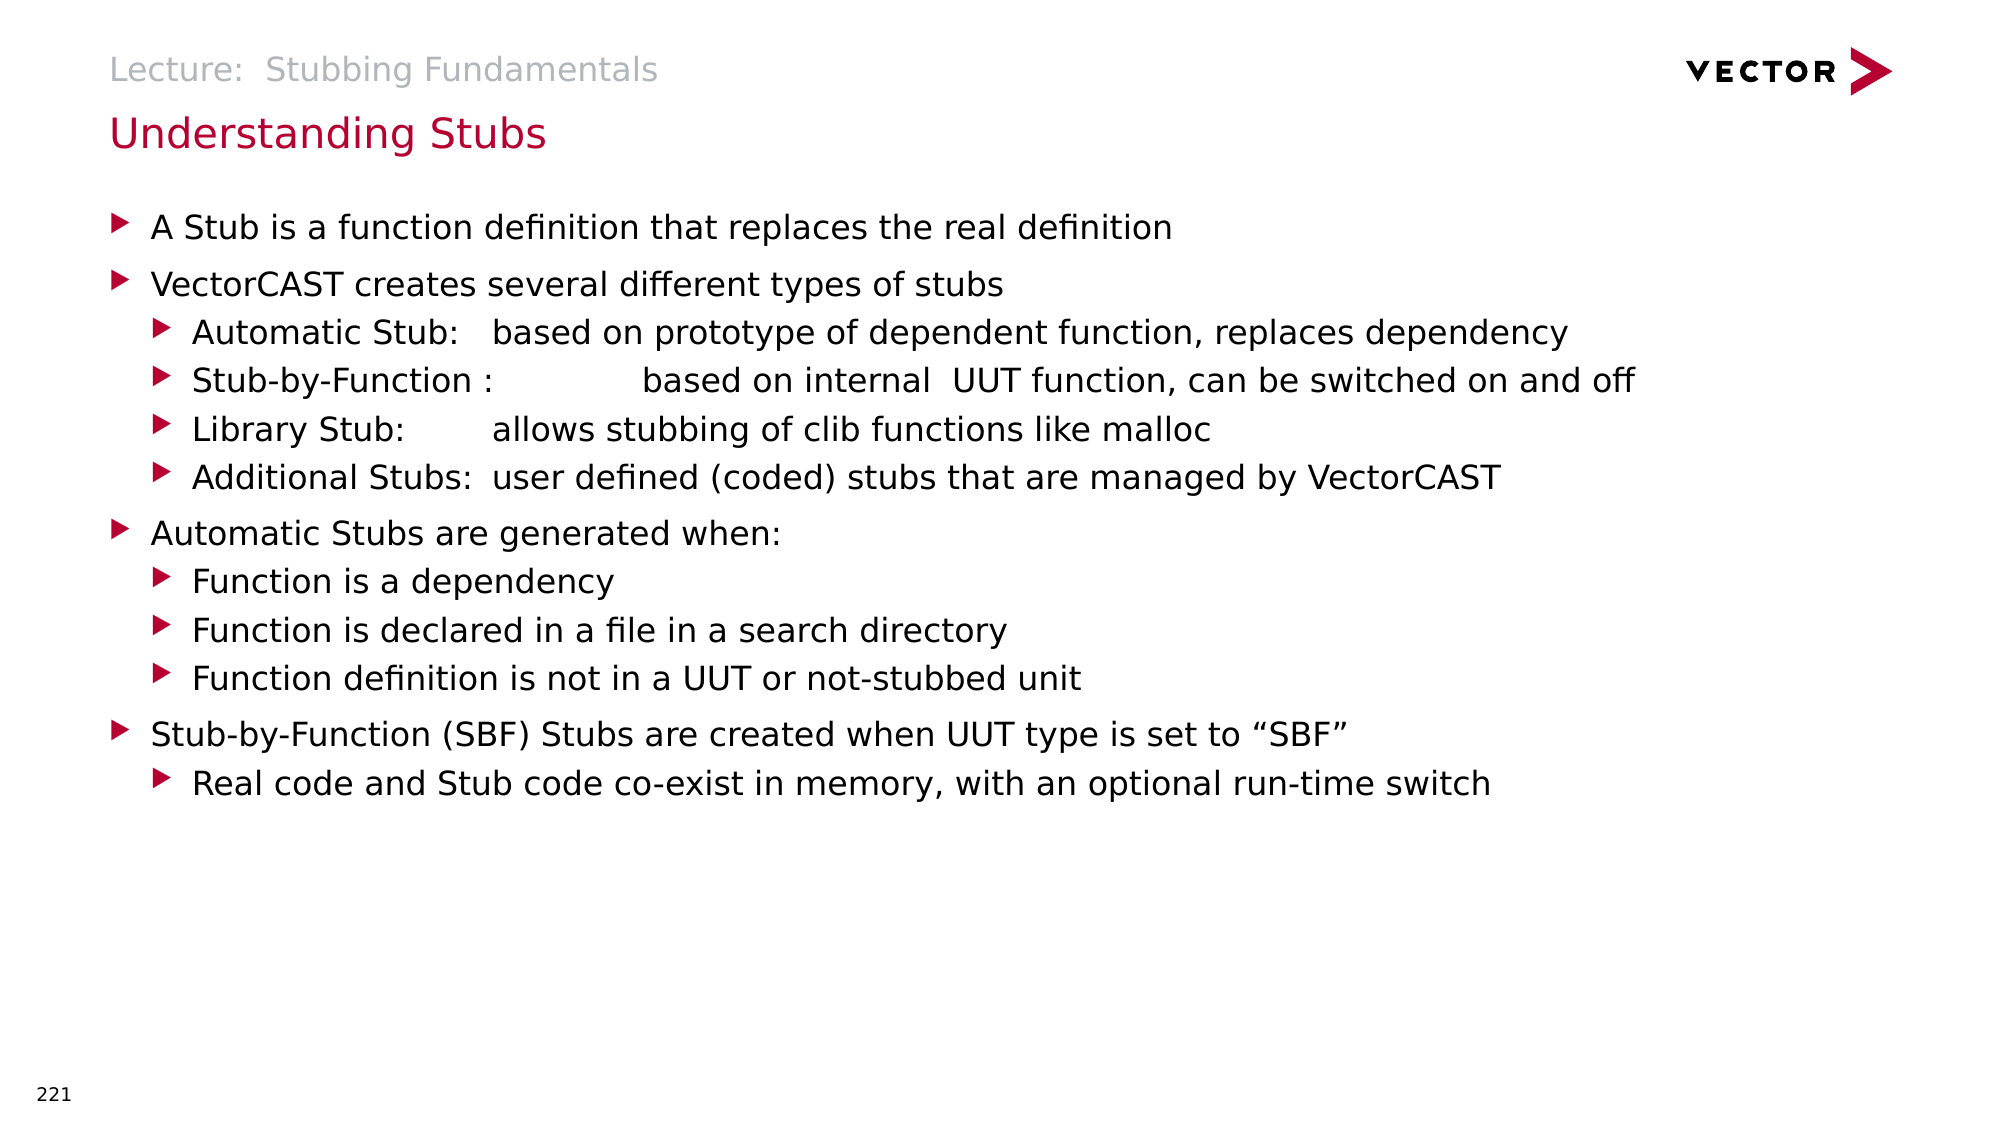

# Lecture:  Stubbing Fundamentals
Understanding Stubs
A Stub is a function definition that replaces the real definition
VectorCAST creates several different types of stubs
Automatic Stub:	based on prototype of dependent function, replaces dependency
Stub-by-Function :	based on internal  UUT function, can be switched on and off
Library Stub: 	allows stubbing of clib functions like malloc
Additional Stubs:	user defined (coded) stubs that are managed by VectorCAST
Automatic Stubs are generated when:
Function is a dependency
Function is declared in a file in a search directory
Function definition is not in a UUT or not-stubbed unit
Stub-by-Function (SBF) Stubs are created when UUT type is set to “SBF”
Real code and Stub code co-exist in memory, with an optional run-time switch